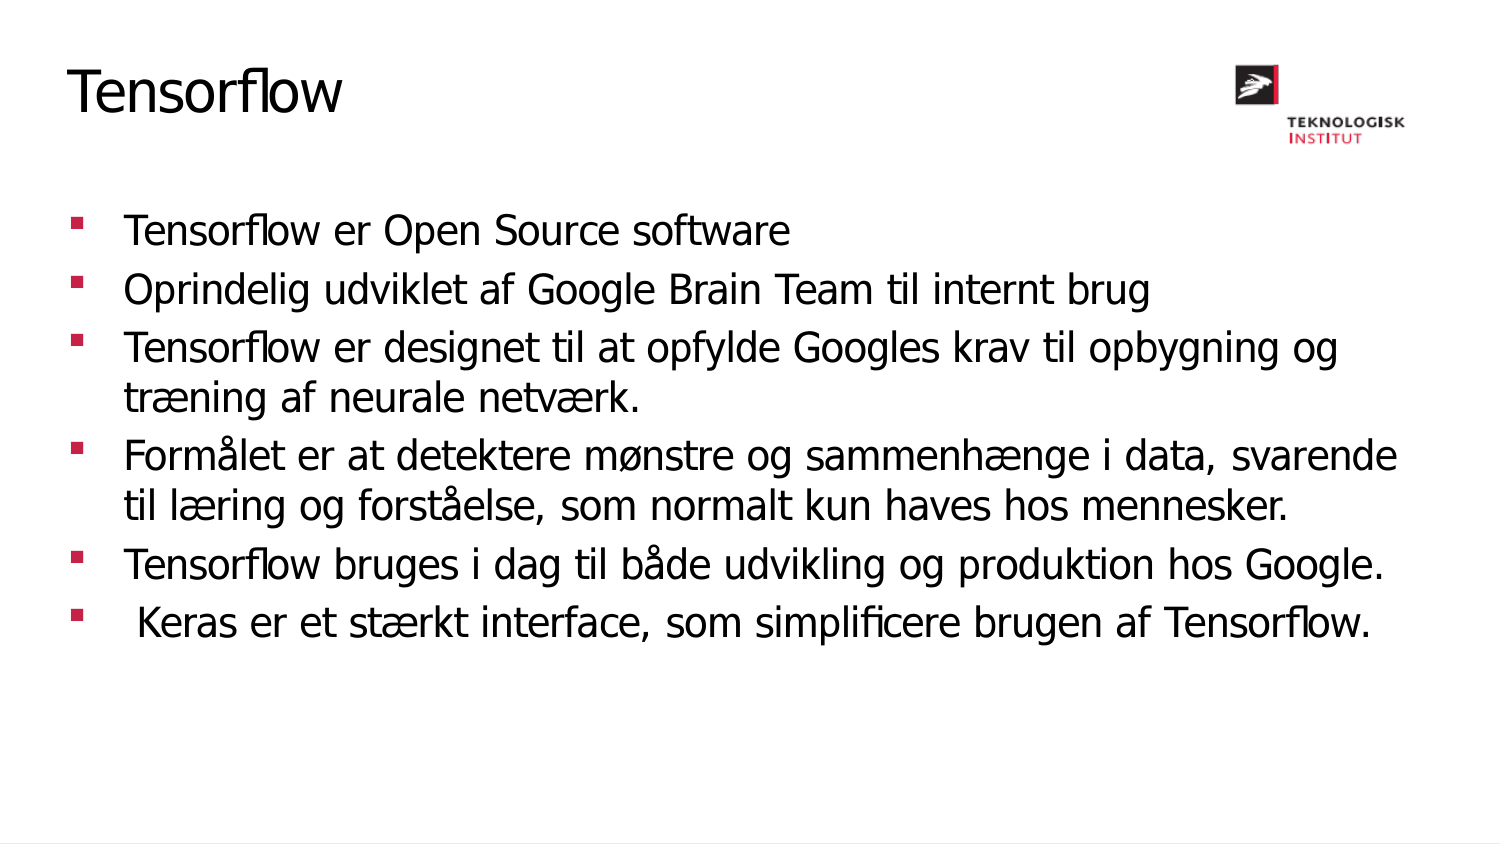

Tensorflow
Tensorflow er Open Source software
Oprindelig udviklet af Google Brain Team til internt brug
Tensorflow er designet til at opfylde Googles krav til opbygning og træning af neurale netværk.
Formålet er at detektere mønstre og sammenhænge i data, svarende til læring og forståelse, som normalt kun haves hos mennesker.
Tensorflow bruges i dag til både udvikling og produktion hos Google.
 Keras er et stærkt interface, som simplificere brugen af Tensorflow.